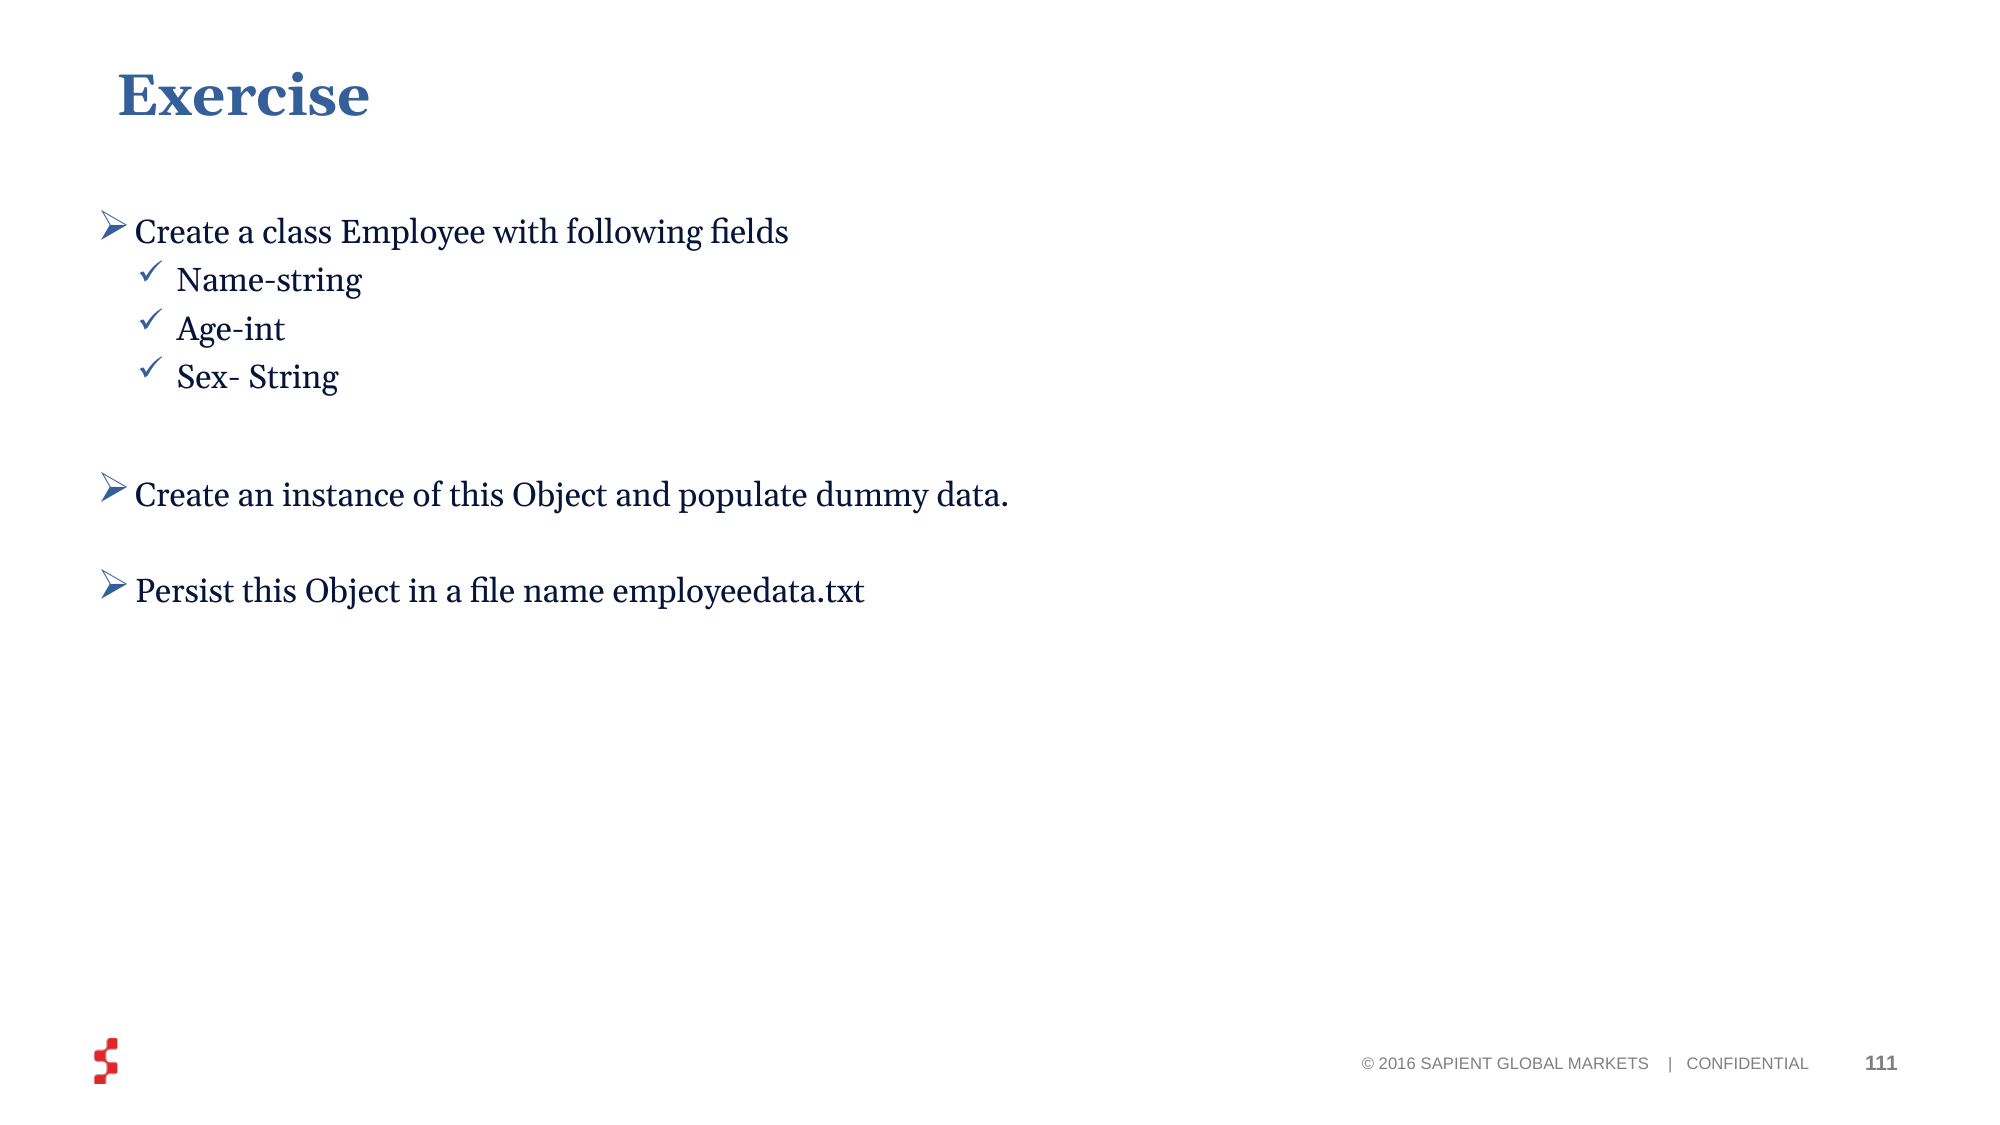

# Exercise
Create a class Employee with following fields
Name-string
Age-int
Sex- String

Create an instance of this Object and populate dummy data.

Persist this Object in a file name employeedata.txt